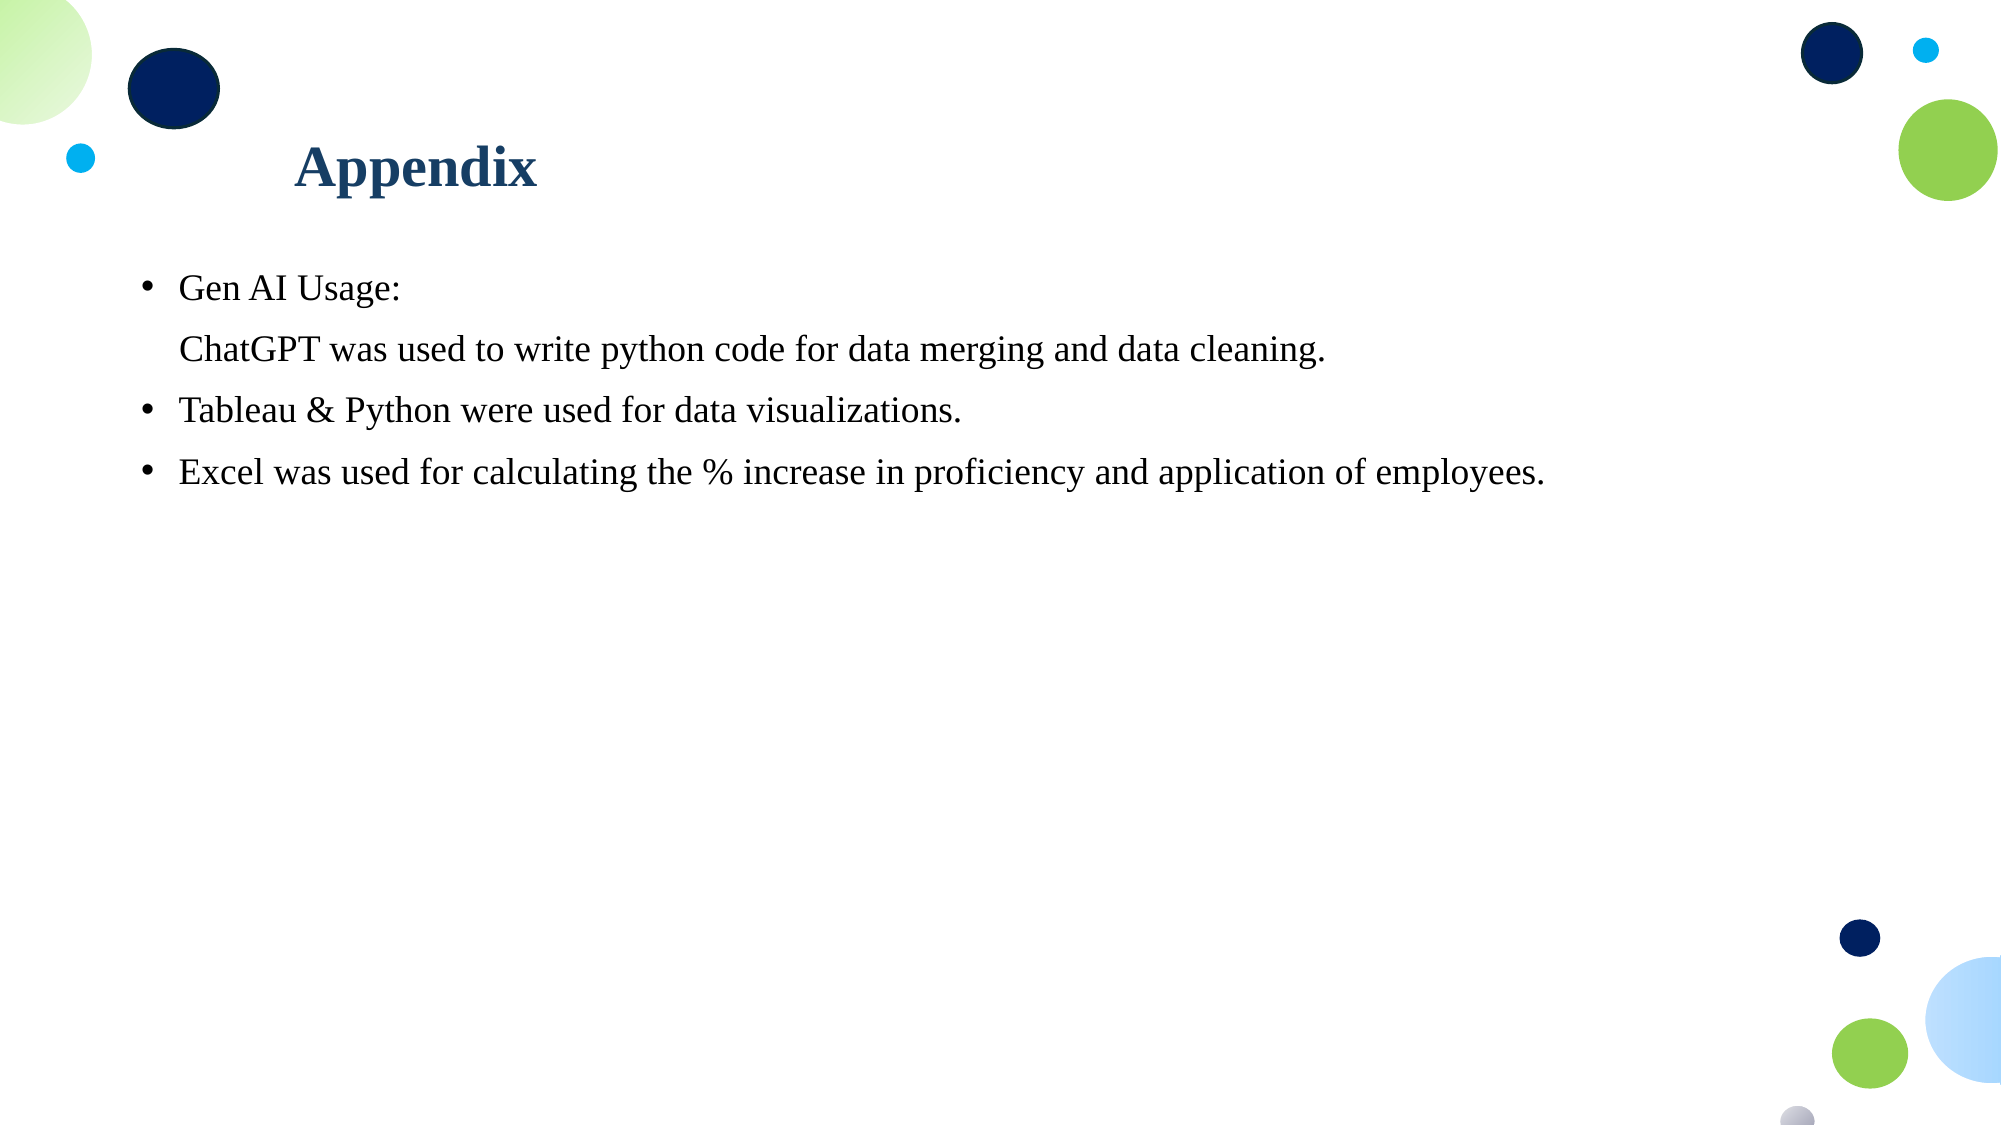

Appendix
Gen AI Usage:
    ChatGPT was used to write python code for data merging and data cleaning.
Tableau & Python were used for data visualizations.
Excel was used for calculating the % increase in proficiency and application of employees.